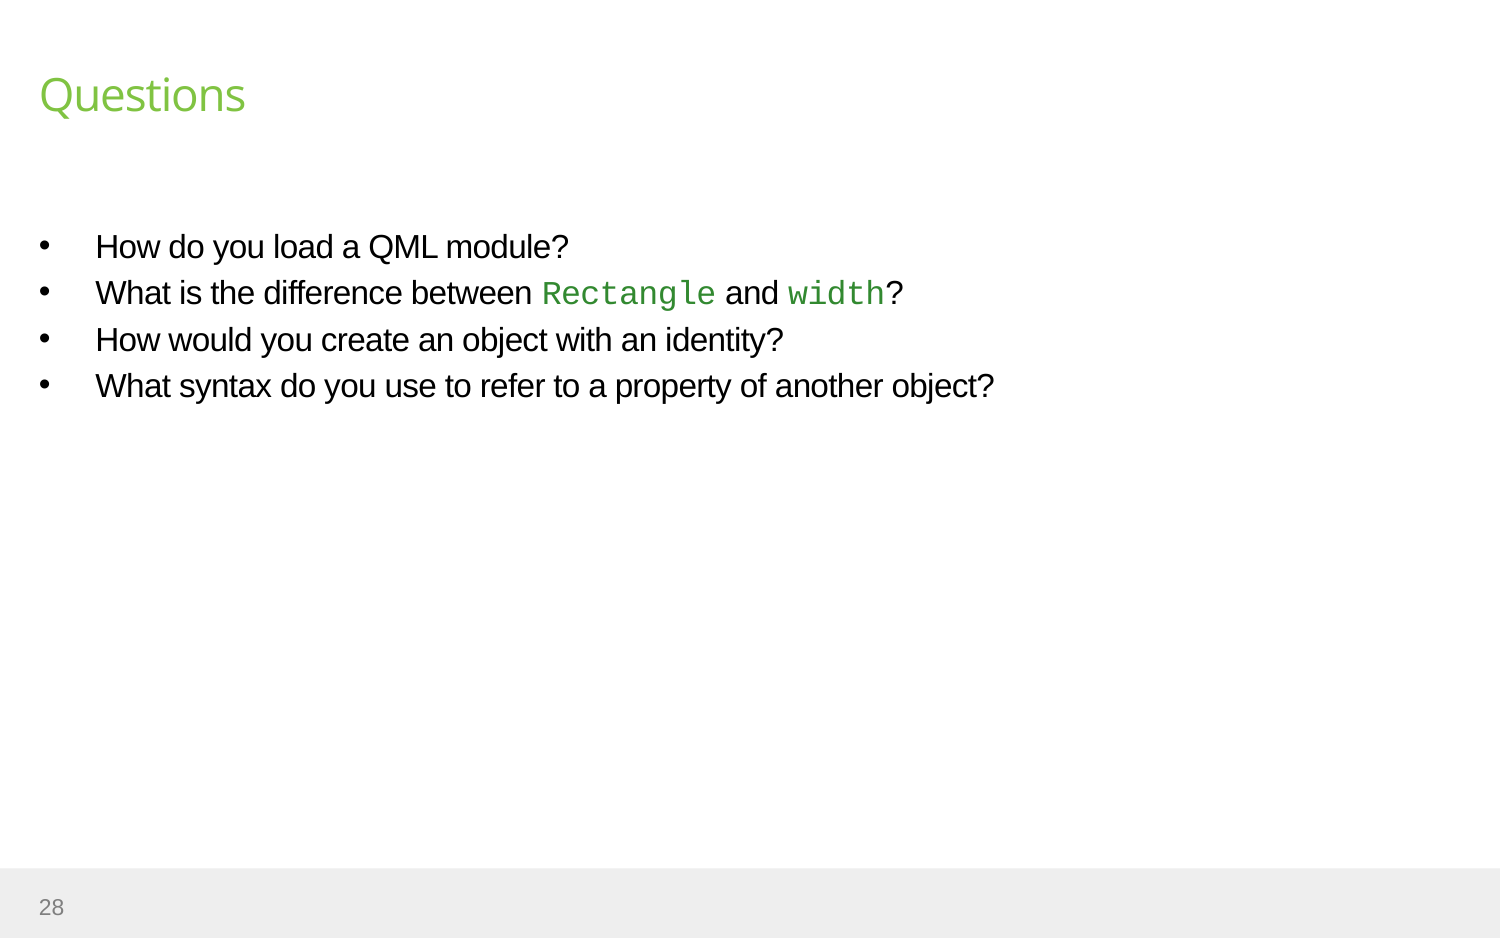

# Questions
How do you load a QML module?
What is the difference between Rectangle and width?
How would you create an object with an identity?
What syntax do you use to refer to a property of another object?

28